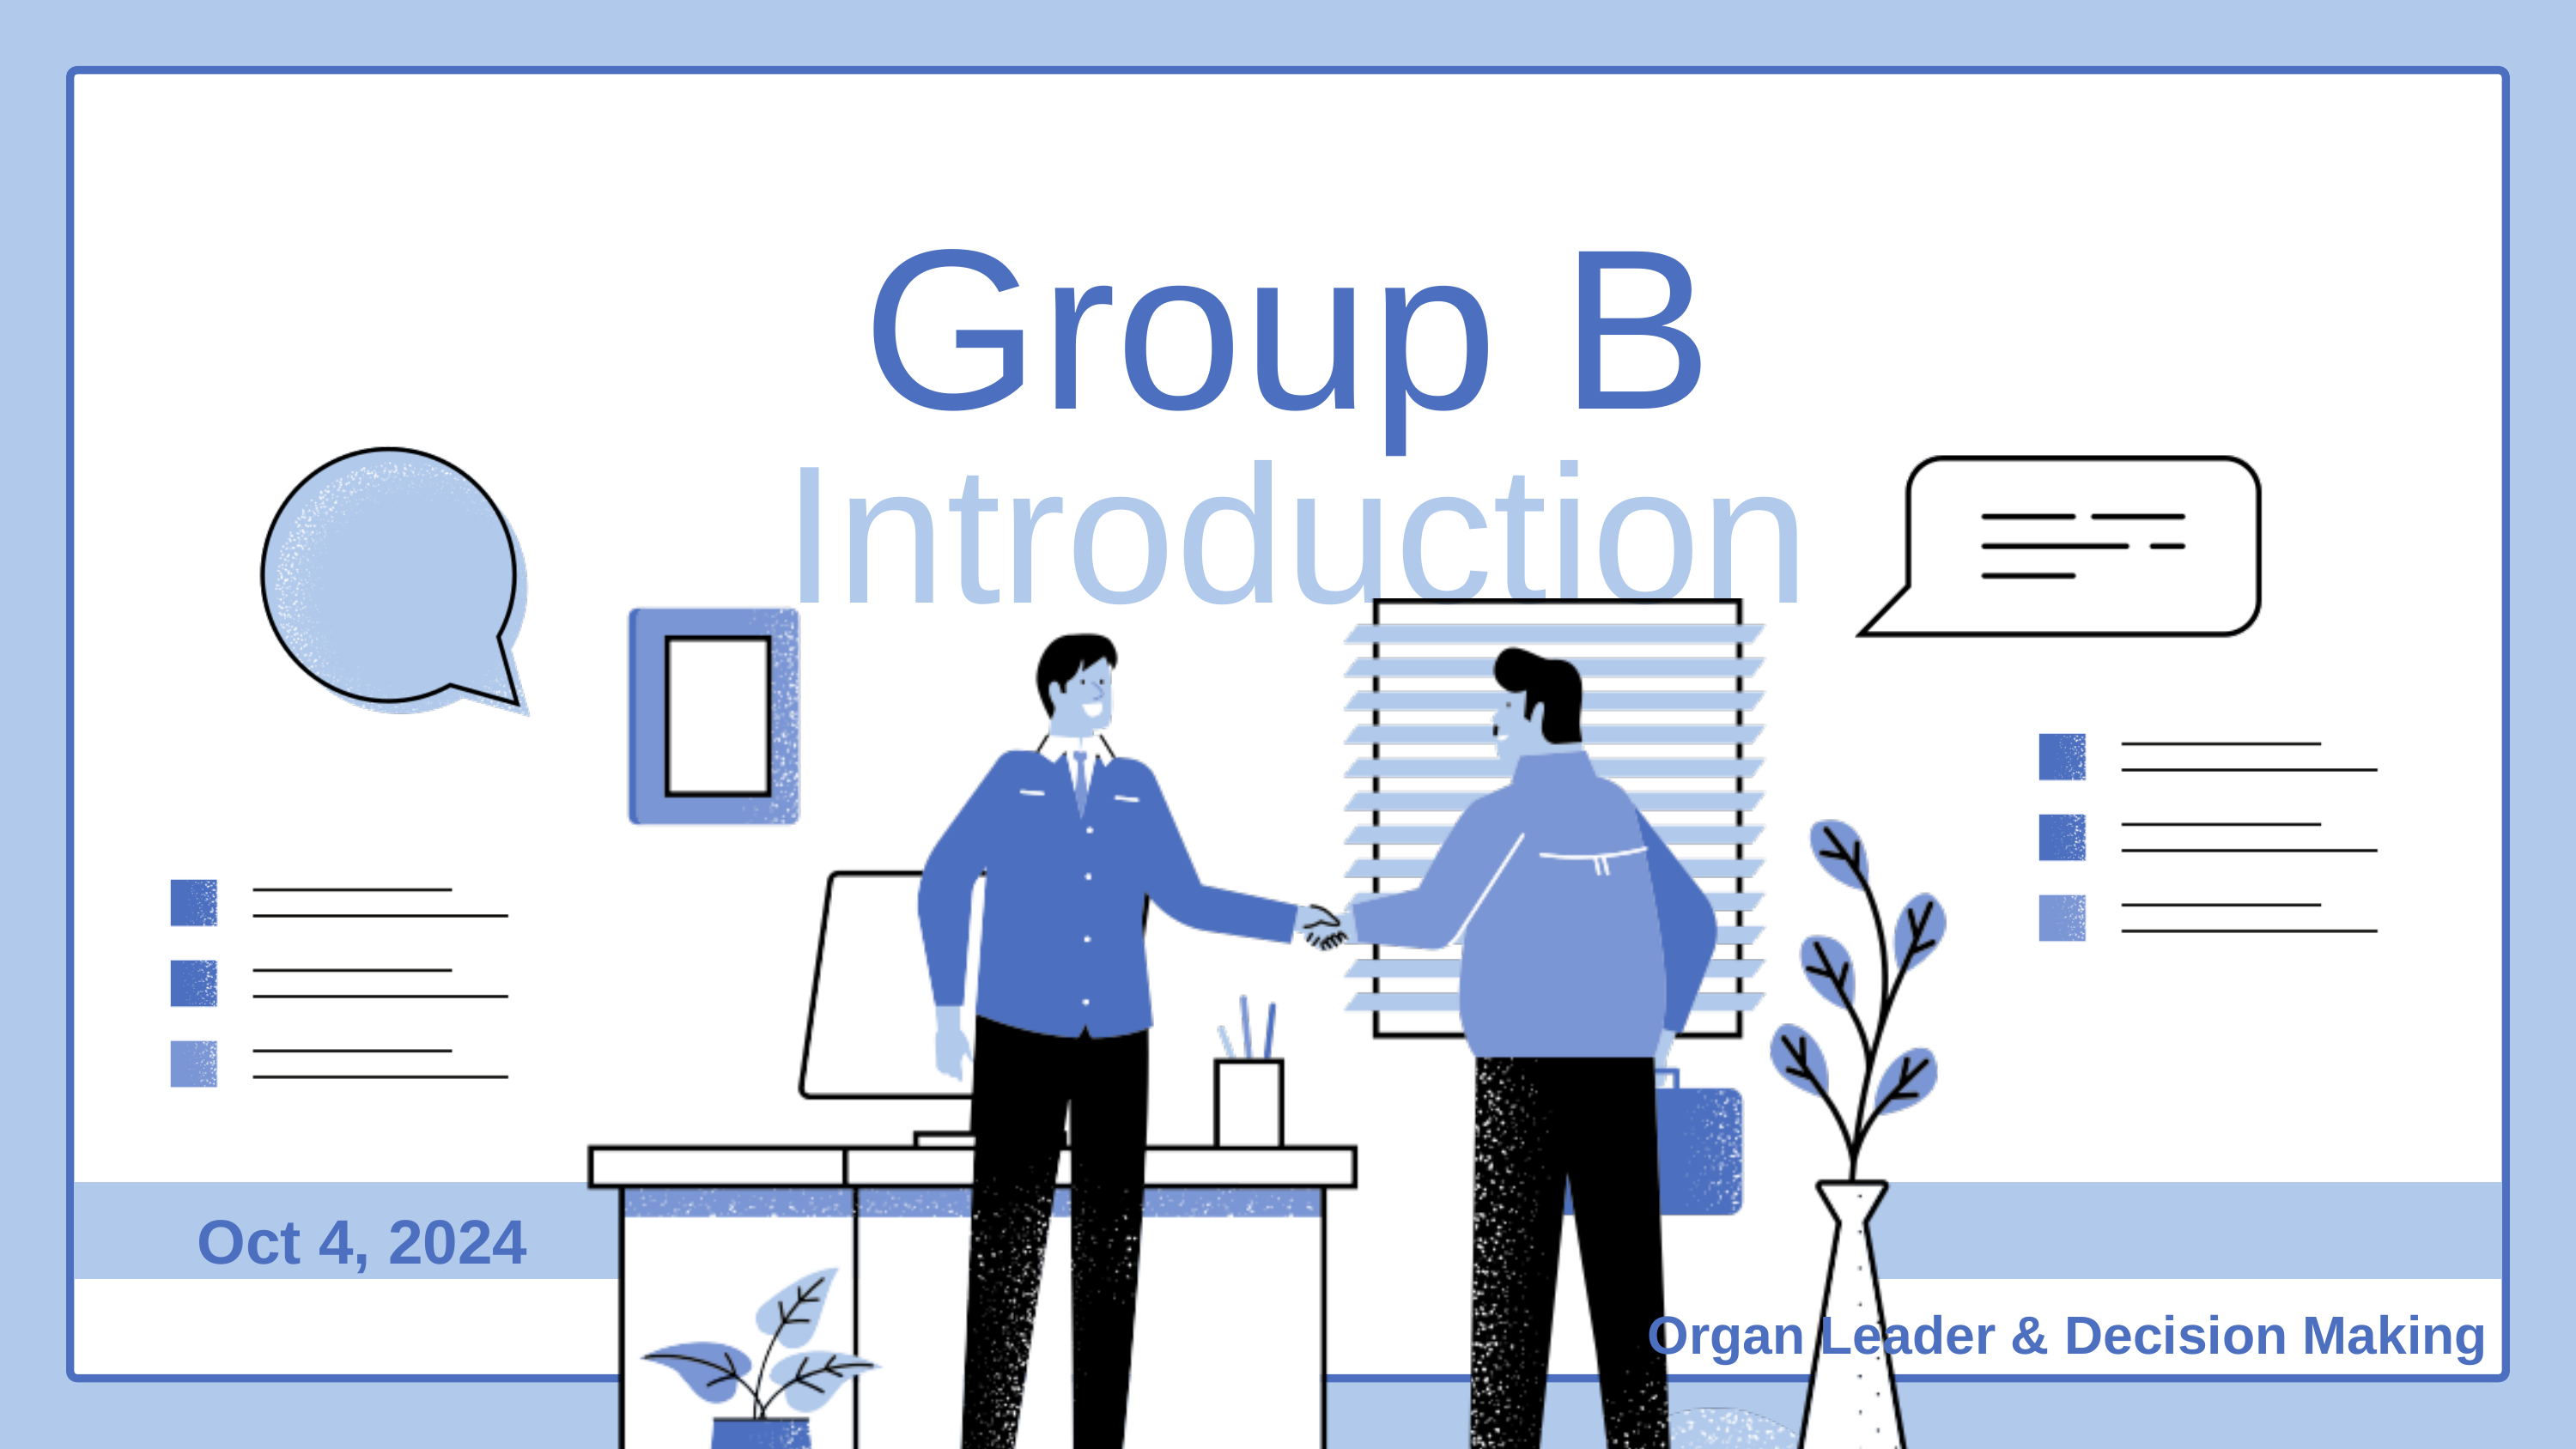

Group B
Introduction

Oct 4, 2024
Organ Leader & Decision Making